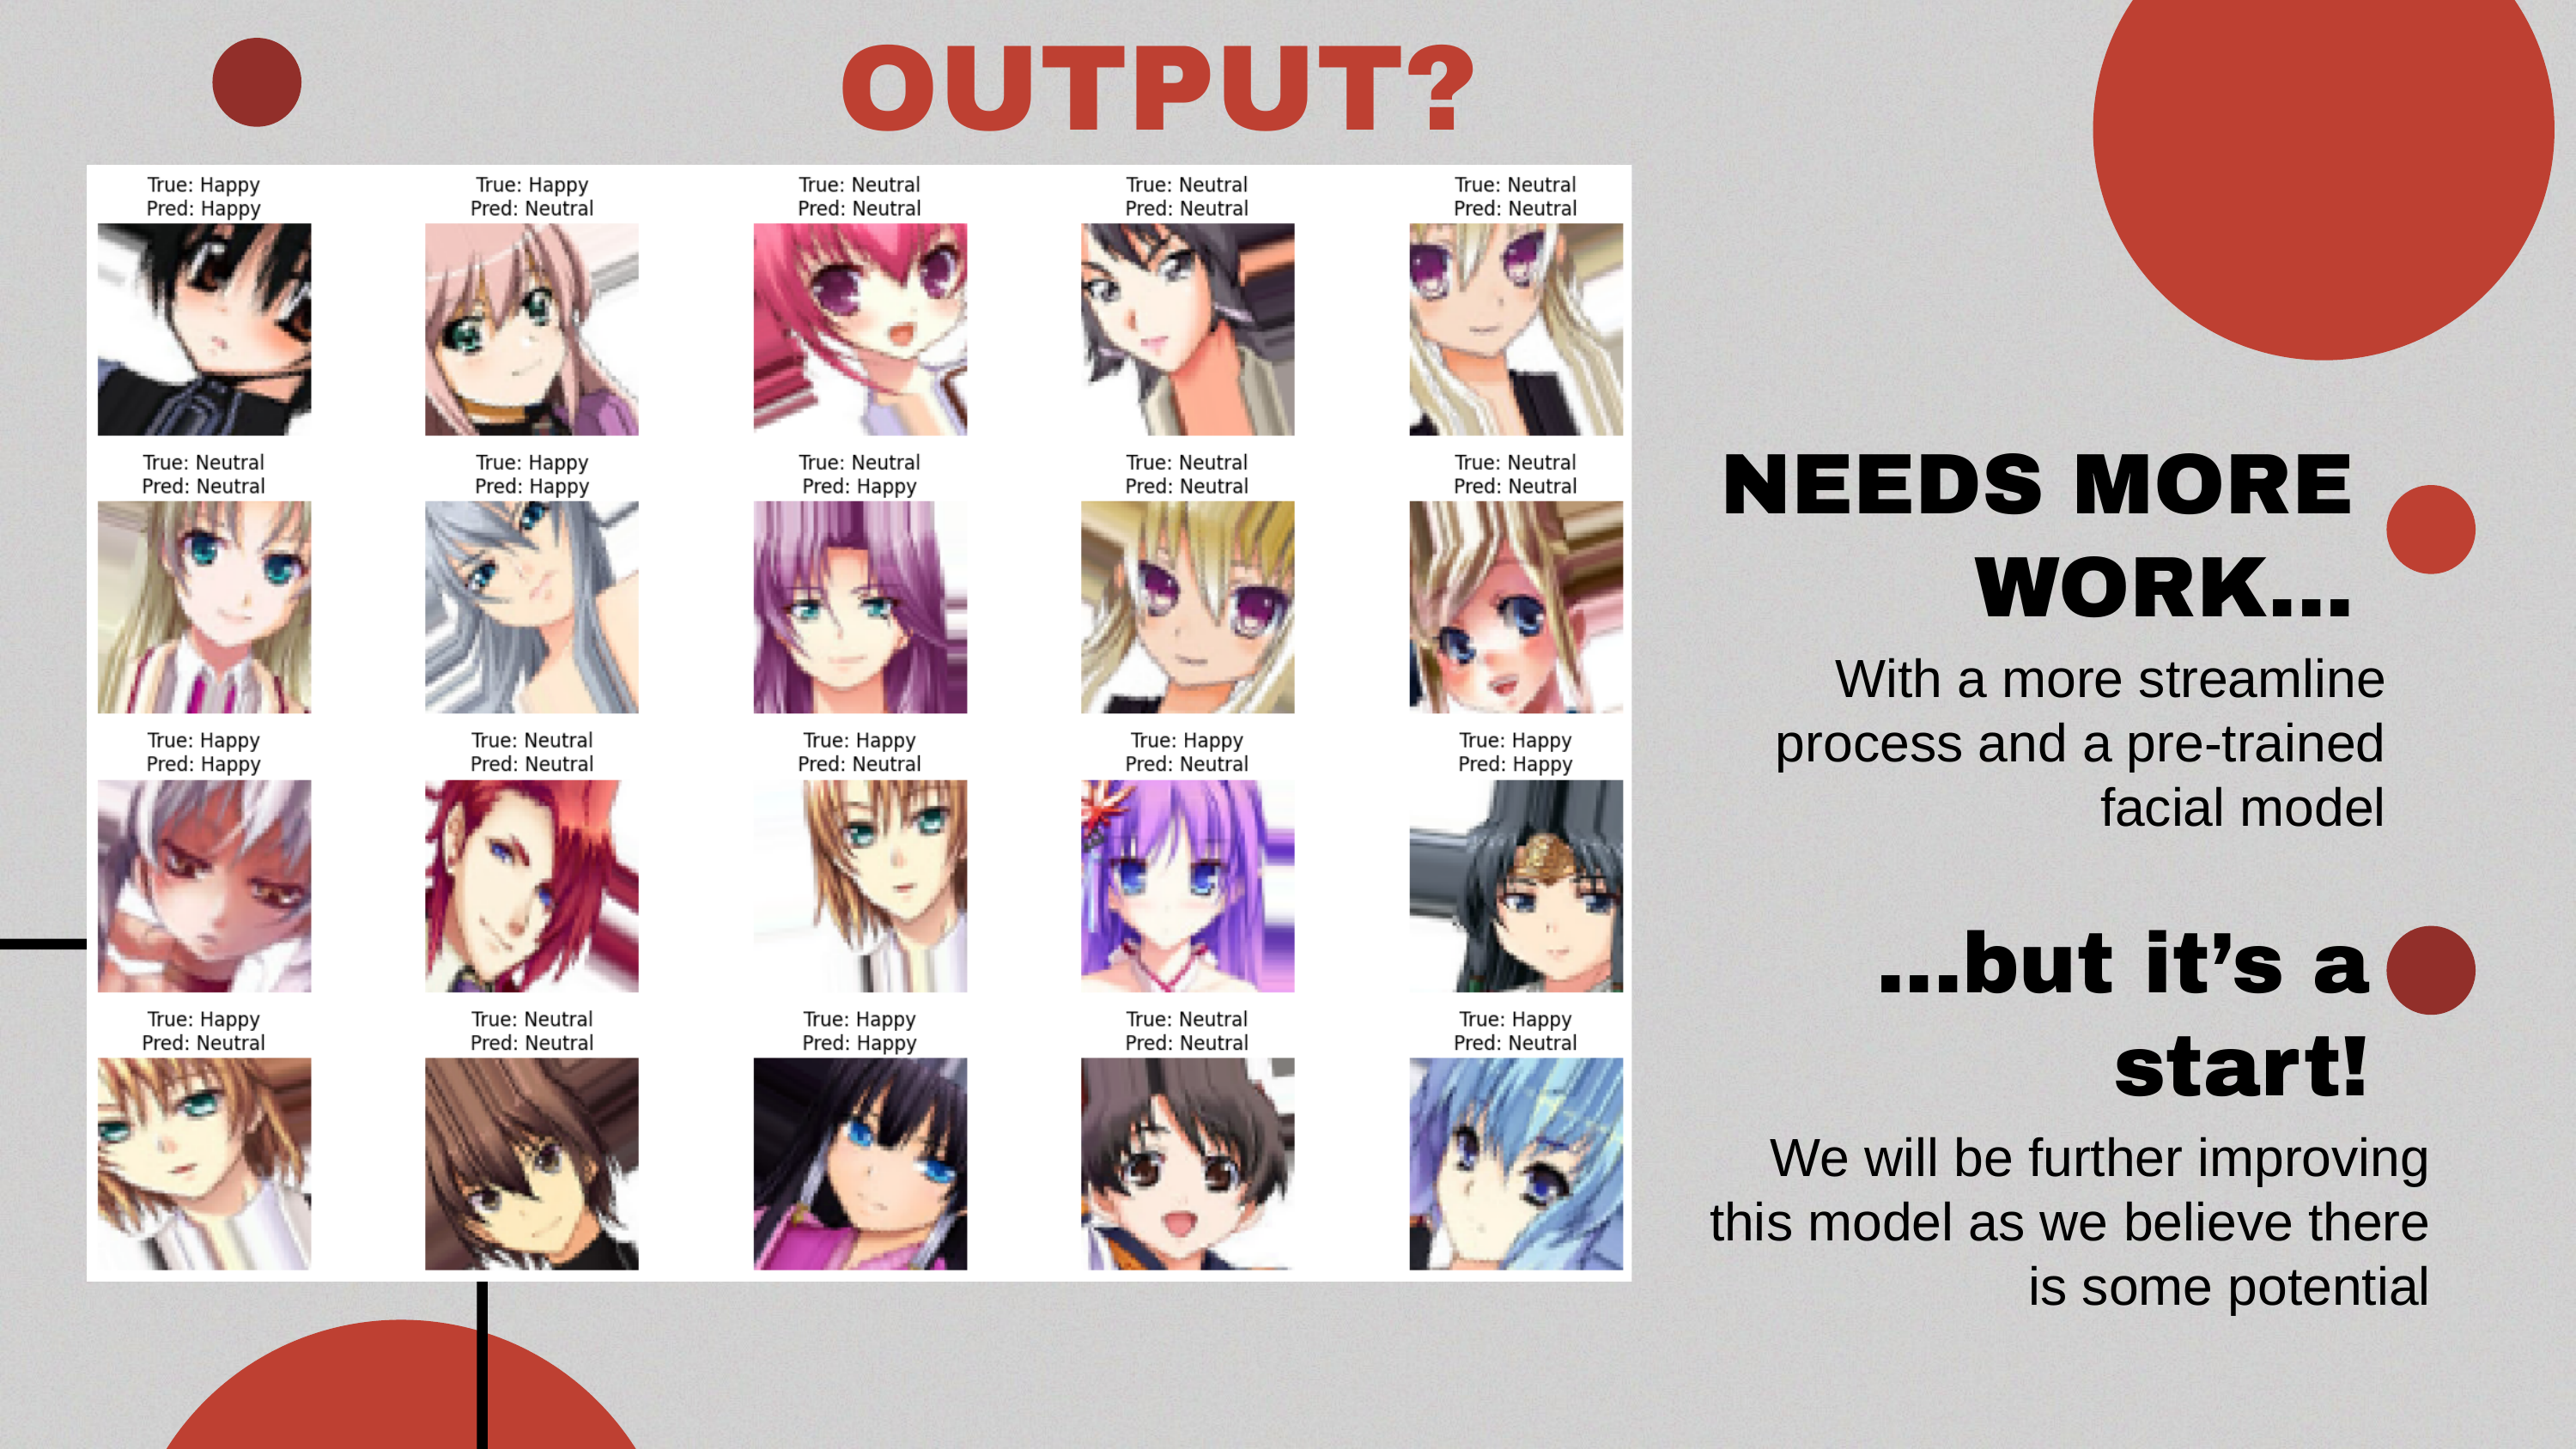

OUTPUT?

NEEDS MORE WORK...

With a more streamline process and a pre-trained facial model
...but it’s a start!

We will be further improving this model as we believe there is some potential